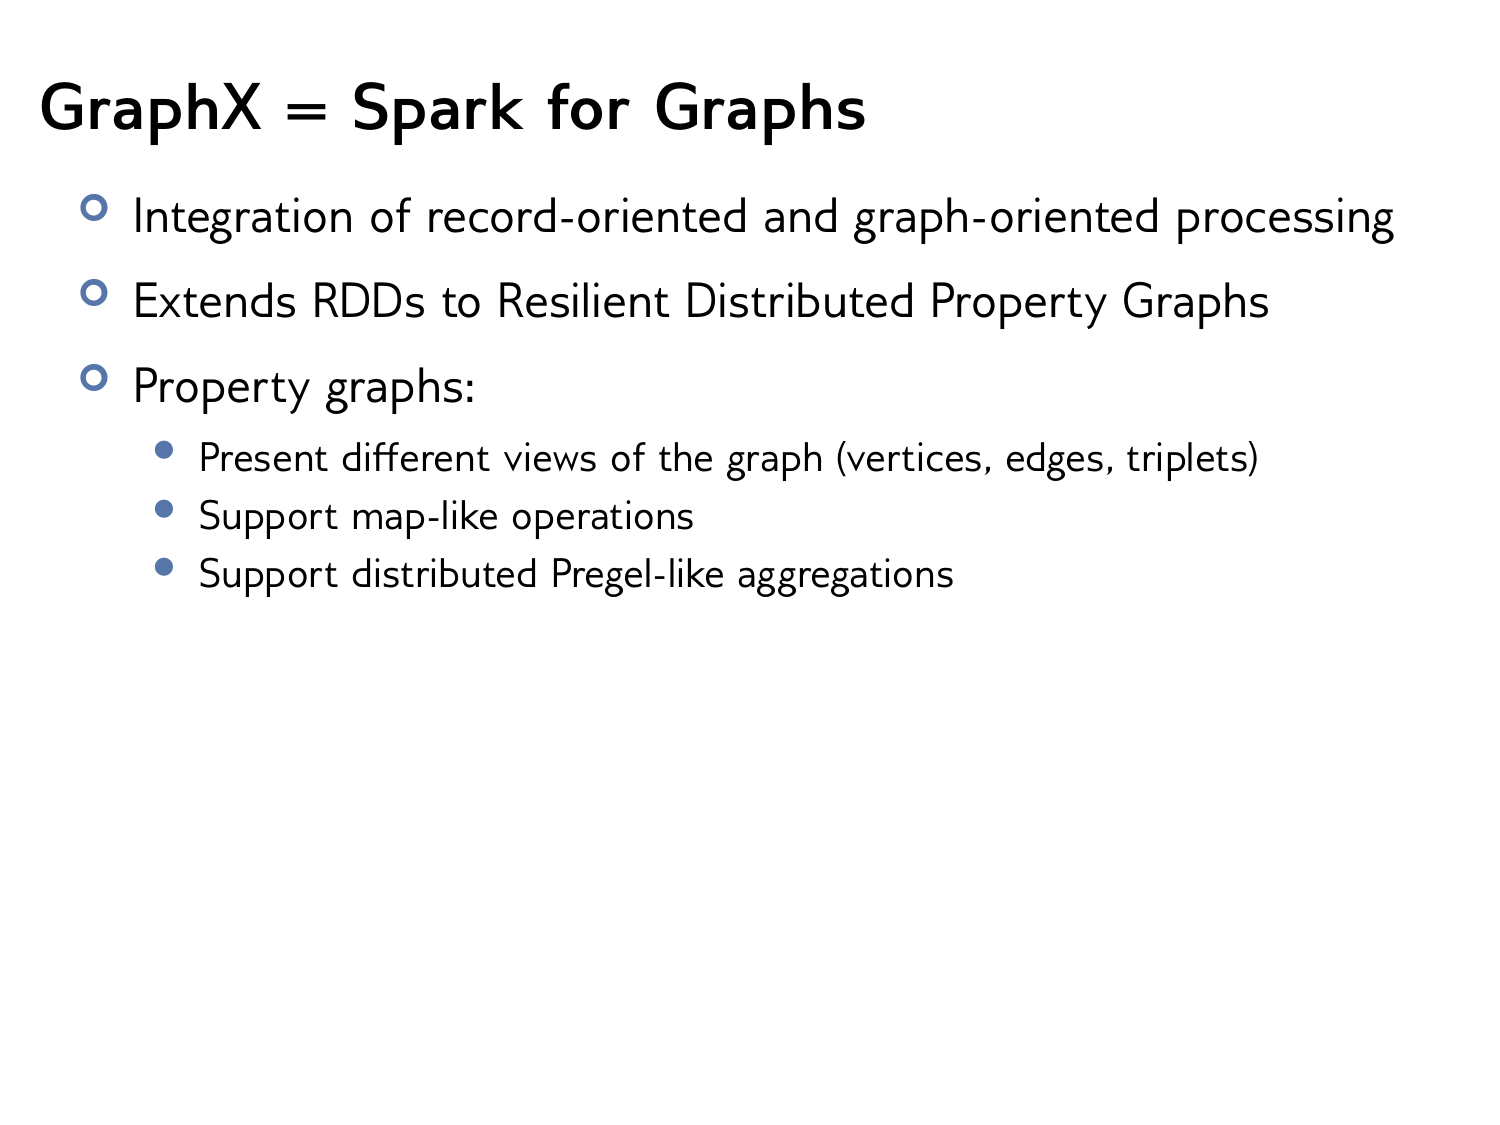

# GraphX = Spark for Graphs
Integration of record-oriented and graph-oriented processing
Extends RDDs to Resilient Distributed Property Graphs
Property graphs:
Present different views of the graph (vertices, edges, triplets)
Support map-like operations
Support distributed Pregel-like aggregations